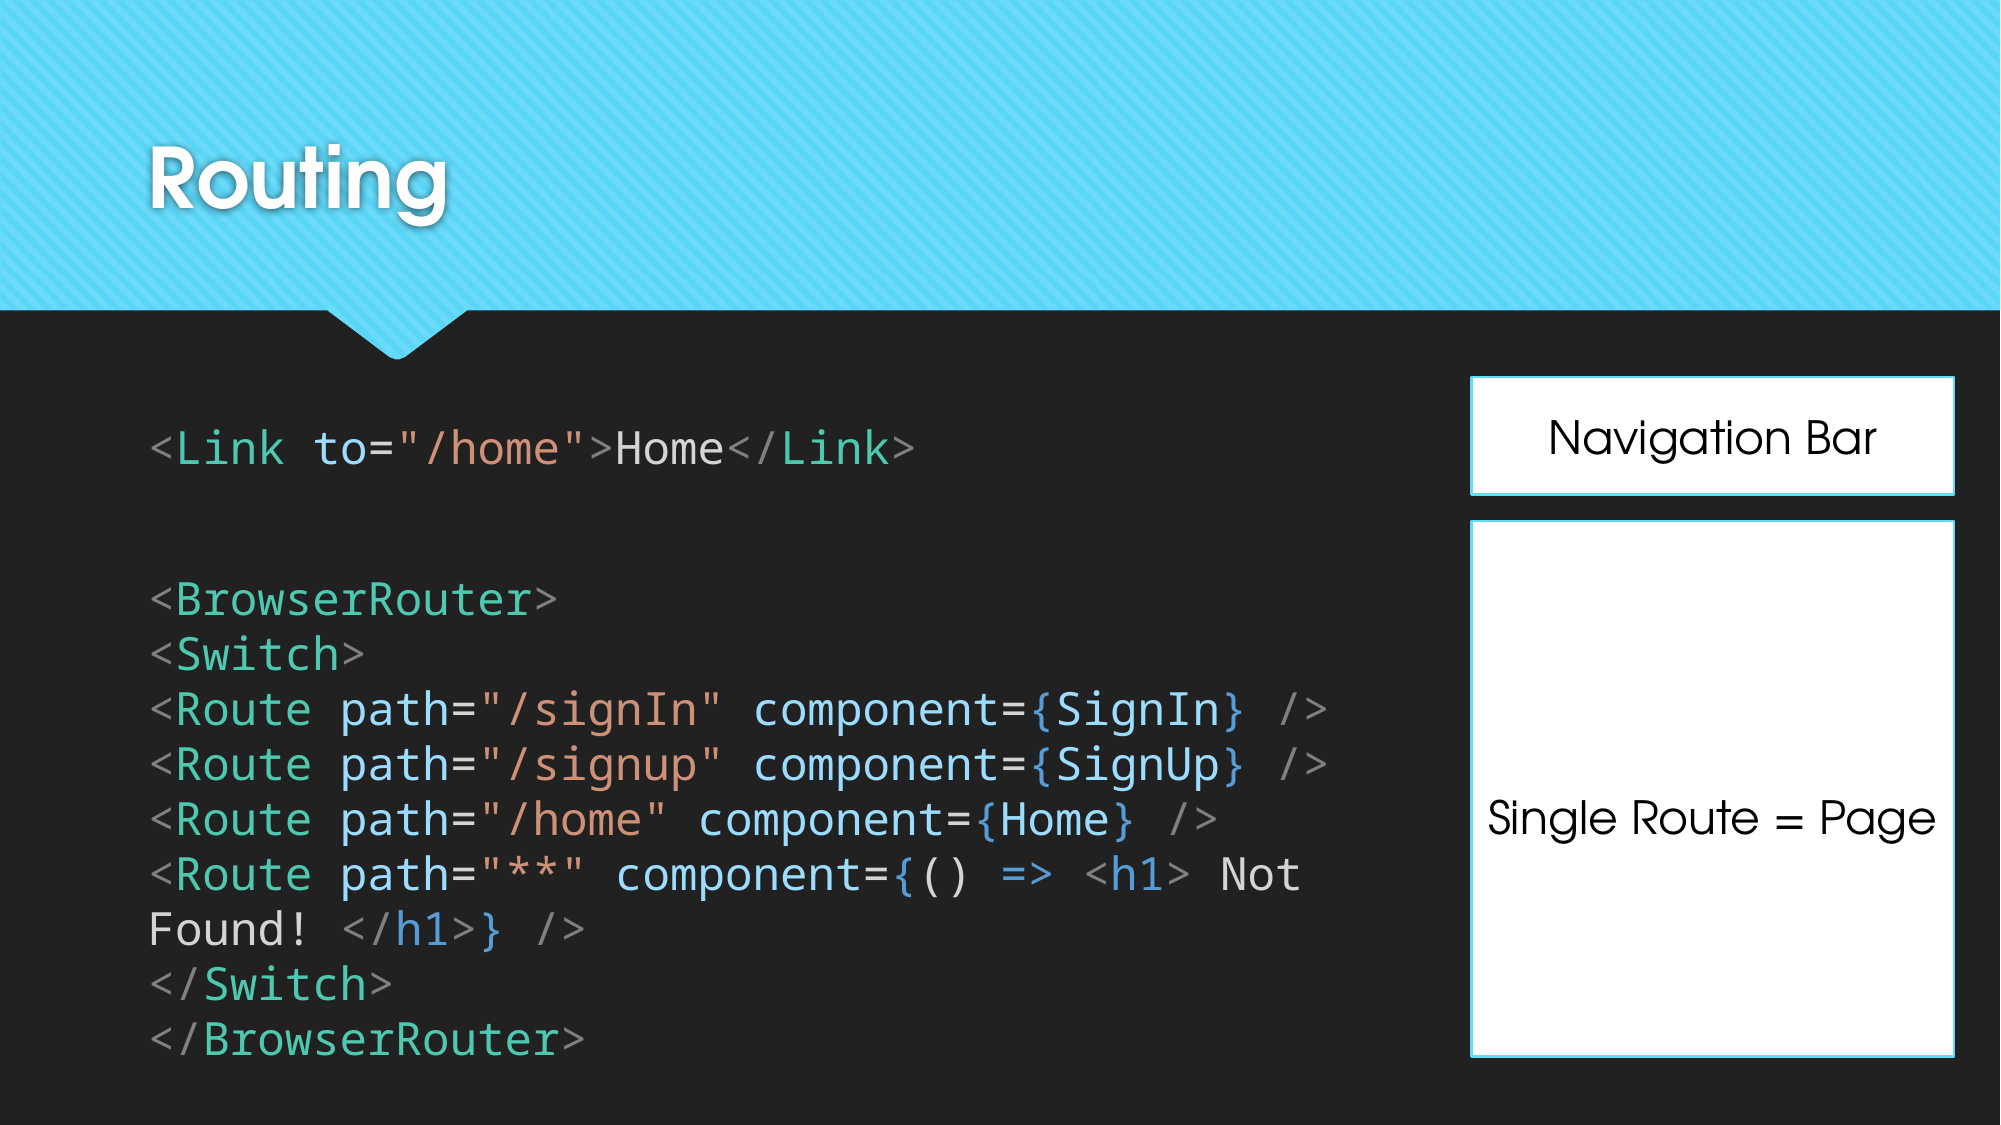

# Routing
Navigation Bar
<Link to="/home">Home</Link>

Single Route = Page
<BrowserRouter>
<Switch>
<Route path="/signIn" component={SignIn} />
<Route path="/signup" component={SignUp} />
<Route path="/home" component={Home} />
<Route path="**" component={() => <h1> Not Found! </h1>} />
</Switch>
</BrowserRouter>